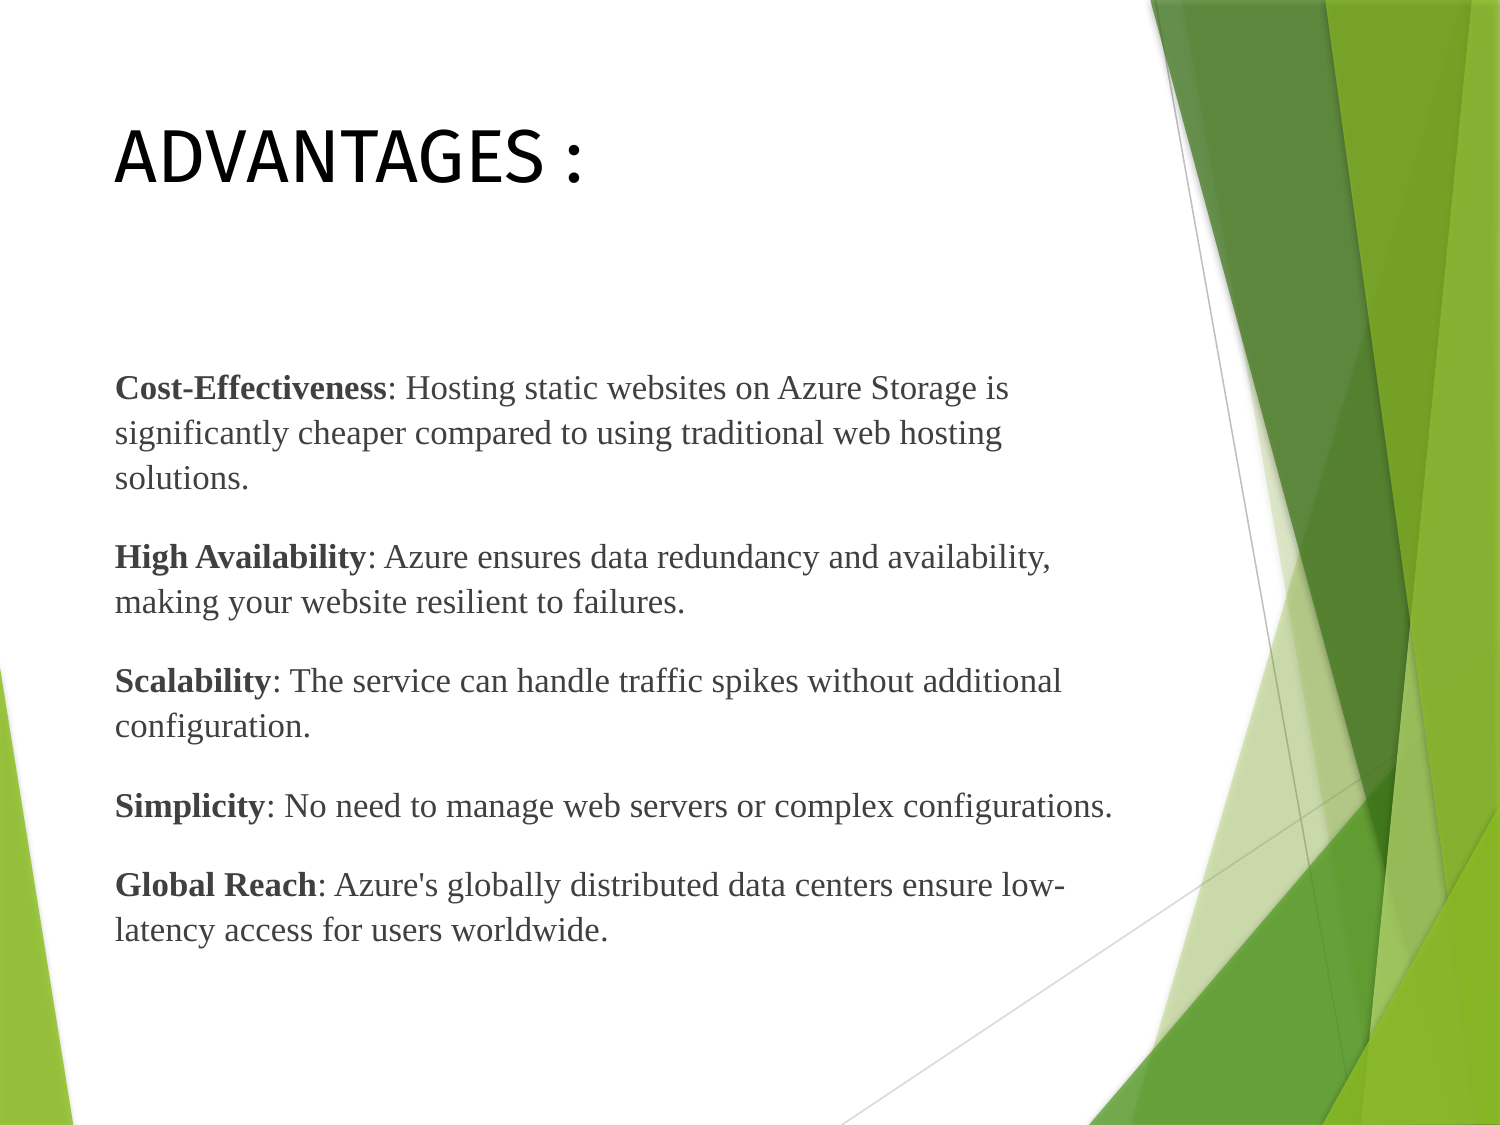

# ADVANTAGES :
Cost-Effectiveness: Hosting static websites on Azure Storage is significantly cheaper compared to using traditional web hosting solutions.
High Availability: Azure ensures data redundancy and availability, making your website resilient to failures.
Scalability: The service can handle traffic spikes without additional configuration.
Simplicity: No need to manage web servers or complex configurations.
Global Reach: Azure's globally distributed data centers ensure low-latency access for users worldwide.